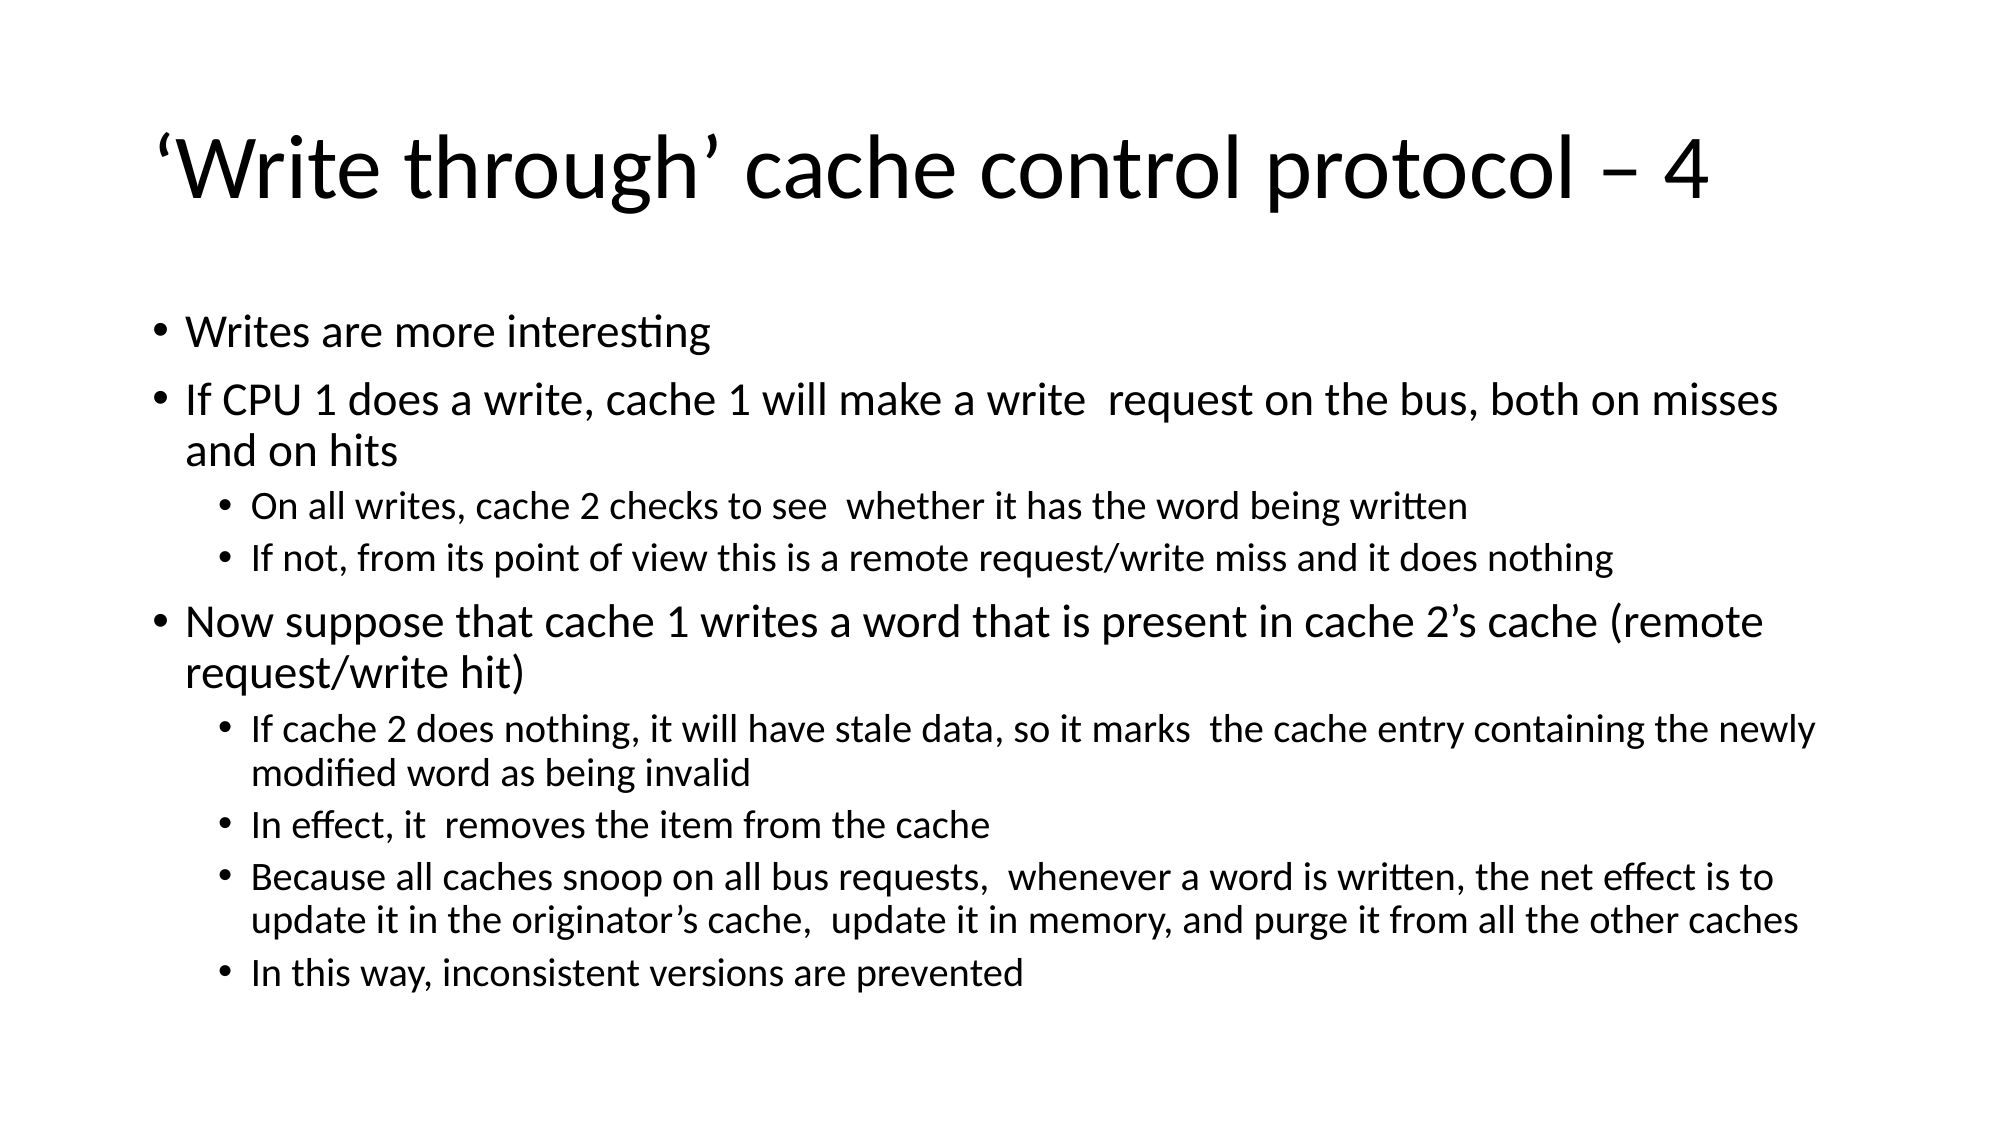

# ‘Write through’ cache control protocol – 4
Writes are more interesting
If CPU 1 does a write, cache 1 will make a write  request on the bus, both on misses and on hits
On all writes, cache 2 checks to see  whether it has the word being written
If not, from its point of view this is a remote request/write miss and it does nothing
Now suppose that cache 1 writes a word that is present in cache 2’s cache (remote request/write hit)
If cache 2 does nothing, it will have stale data, so it marks  the cache entry containing the newly modified word as being invalid
In effect, it  removes the item from the cache
Because all caches snoop on all bus requests,  whenever a word is written, the net effect is to update it in the originator’s cache,  update it in memory, and purge it from all the other caches
In this way, inconsistent versions are prevented